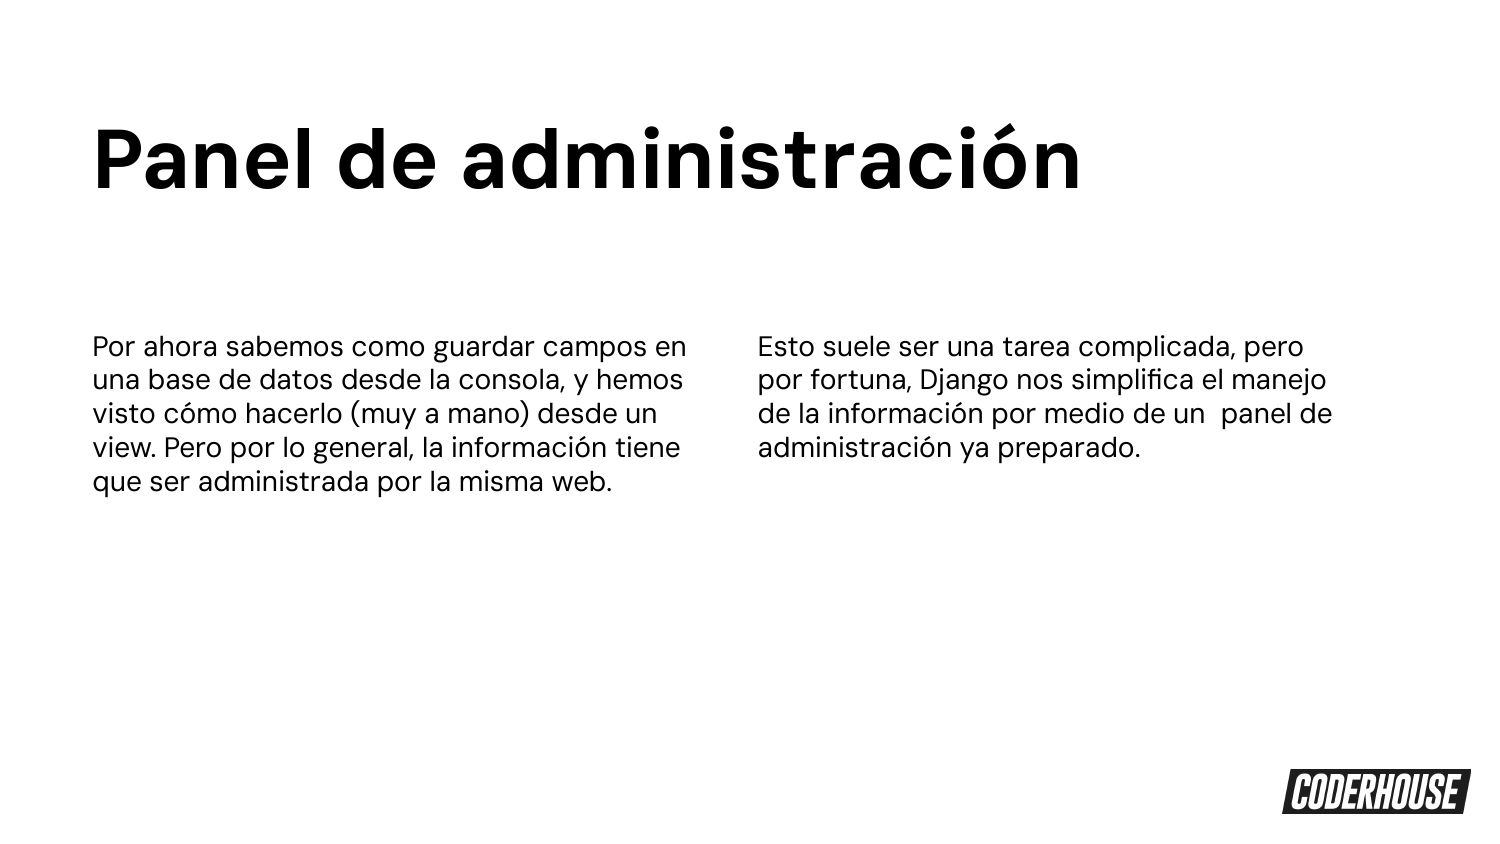

Panel de administración
Por ahora sabemos como guardar campos en una base de datos desde la consola, y hemos visto cómo hacerlo (muy a mano) desde un view. Pero por lo general, la información tiene que ser administrada por la misma web.
Esto suele ser una tarea complicada, pero por fortuna, Django nos simplifica el manejo de la información por medio de un  panel de administración ya preparado.